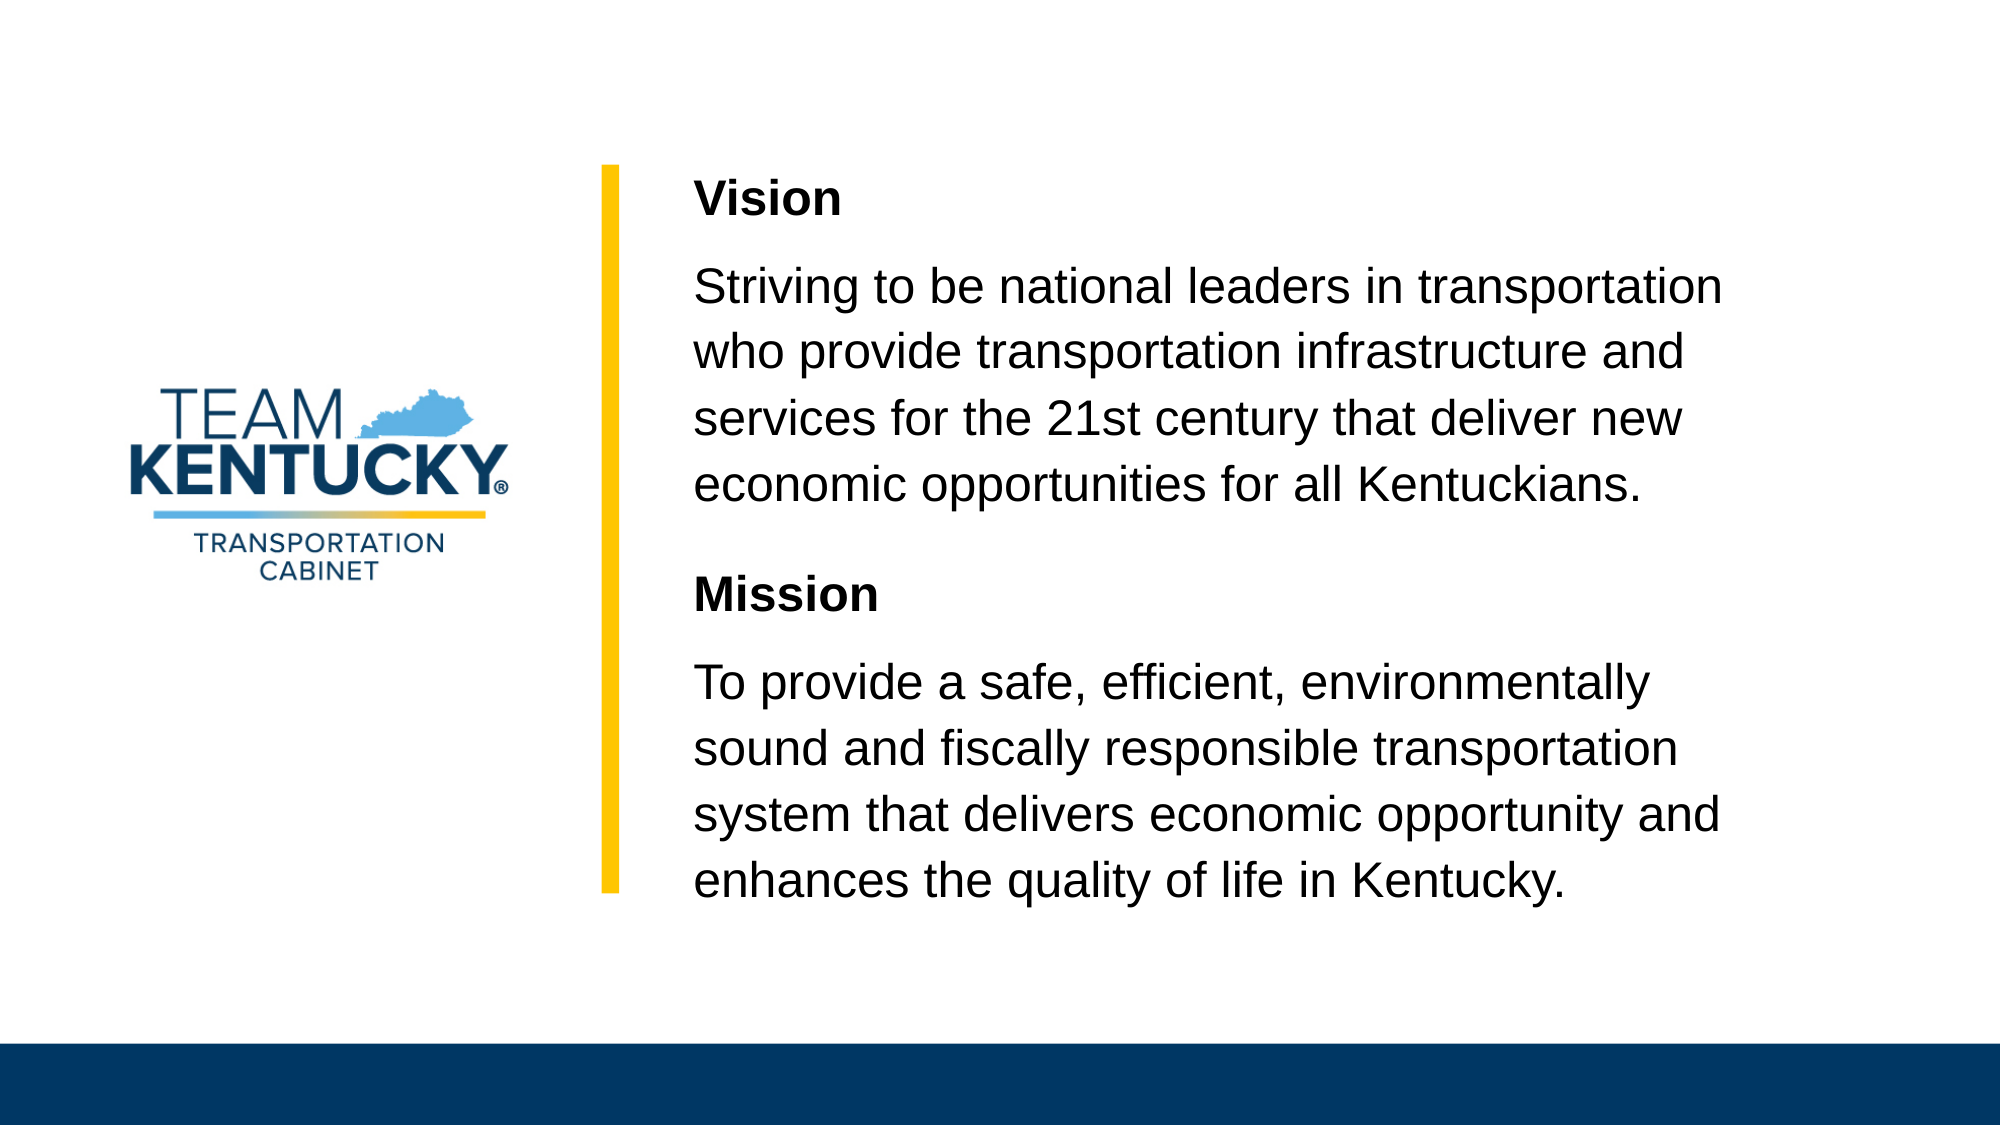

Vision
Striving to be national leaders in transportation who provide transportation infrastructure and services for the 21st century that deliver new economic opportunities for all Kentuckians.

Mission
To provide a safe, efficient, environmentally sound and fiscally responsible transportation system that delivers economic opportunity and enhances the quality of life in Kentucky.